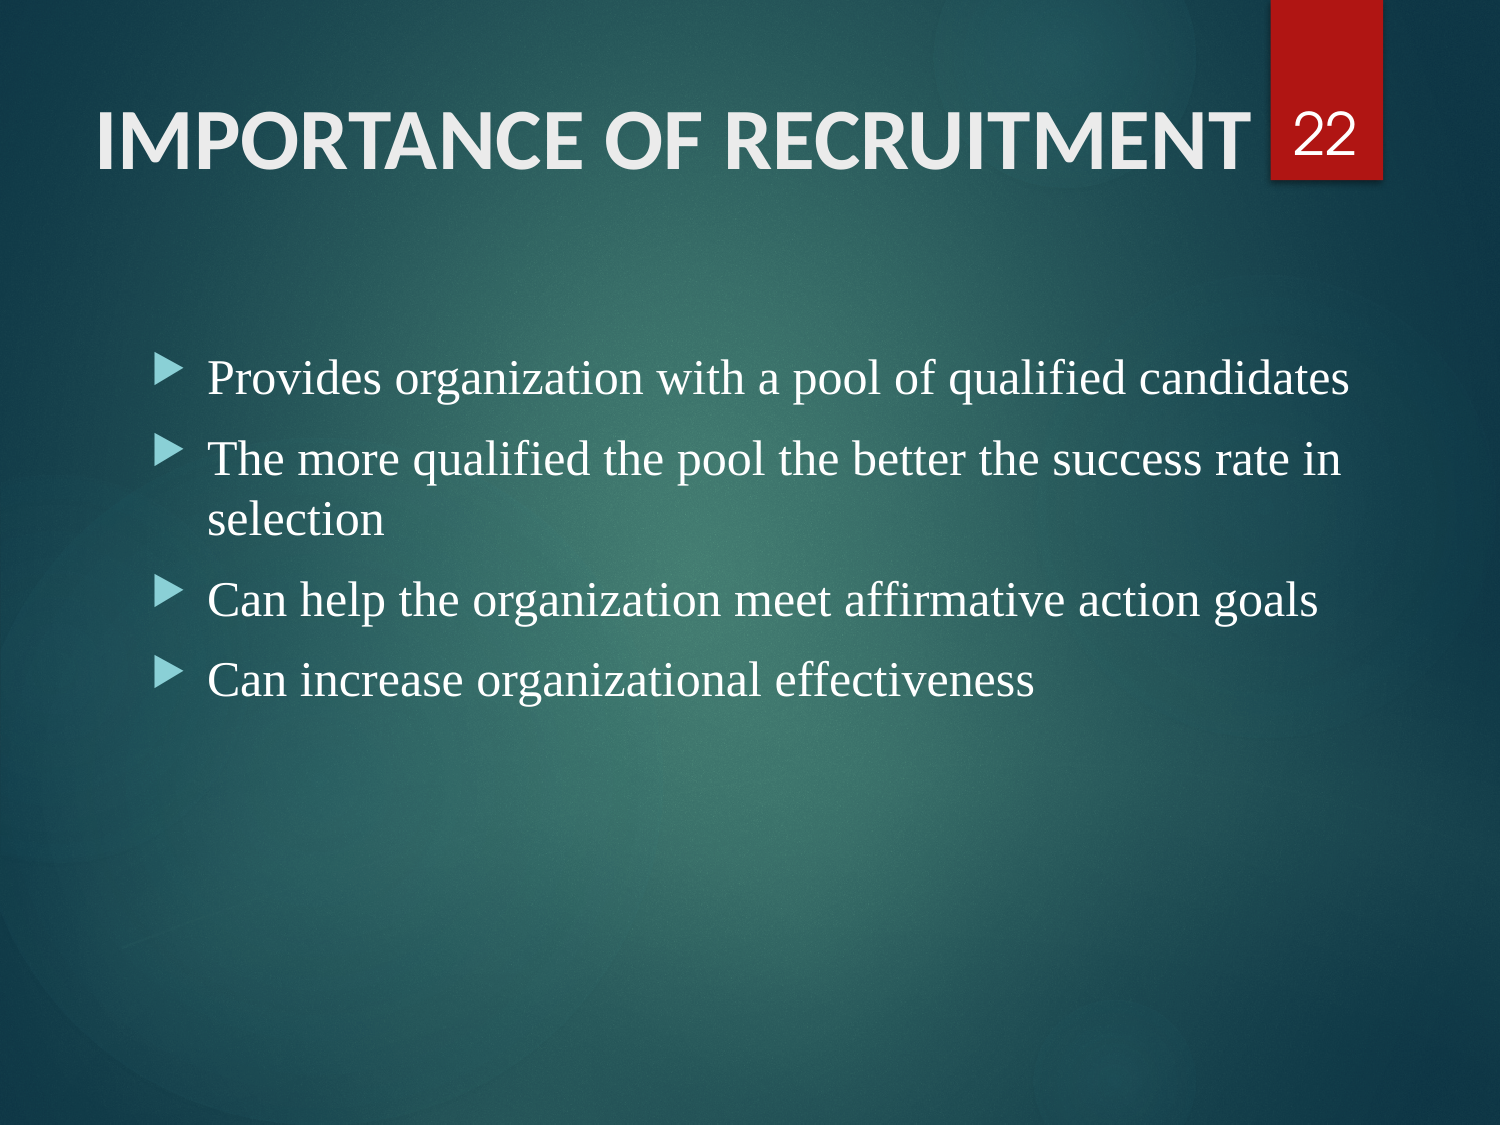

22
# IMPORTANCE OF RECRUITMENT
Provides organization with a pool of qualified candidates
The more qualified the pool the better the success rate in selection
Can help the organization meet affirmative action goals
Can increase organizational effectiveness